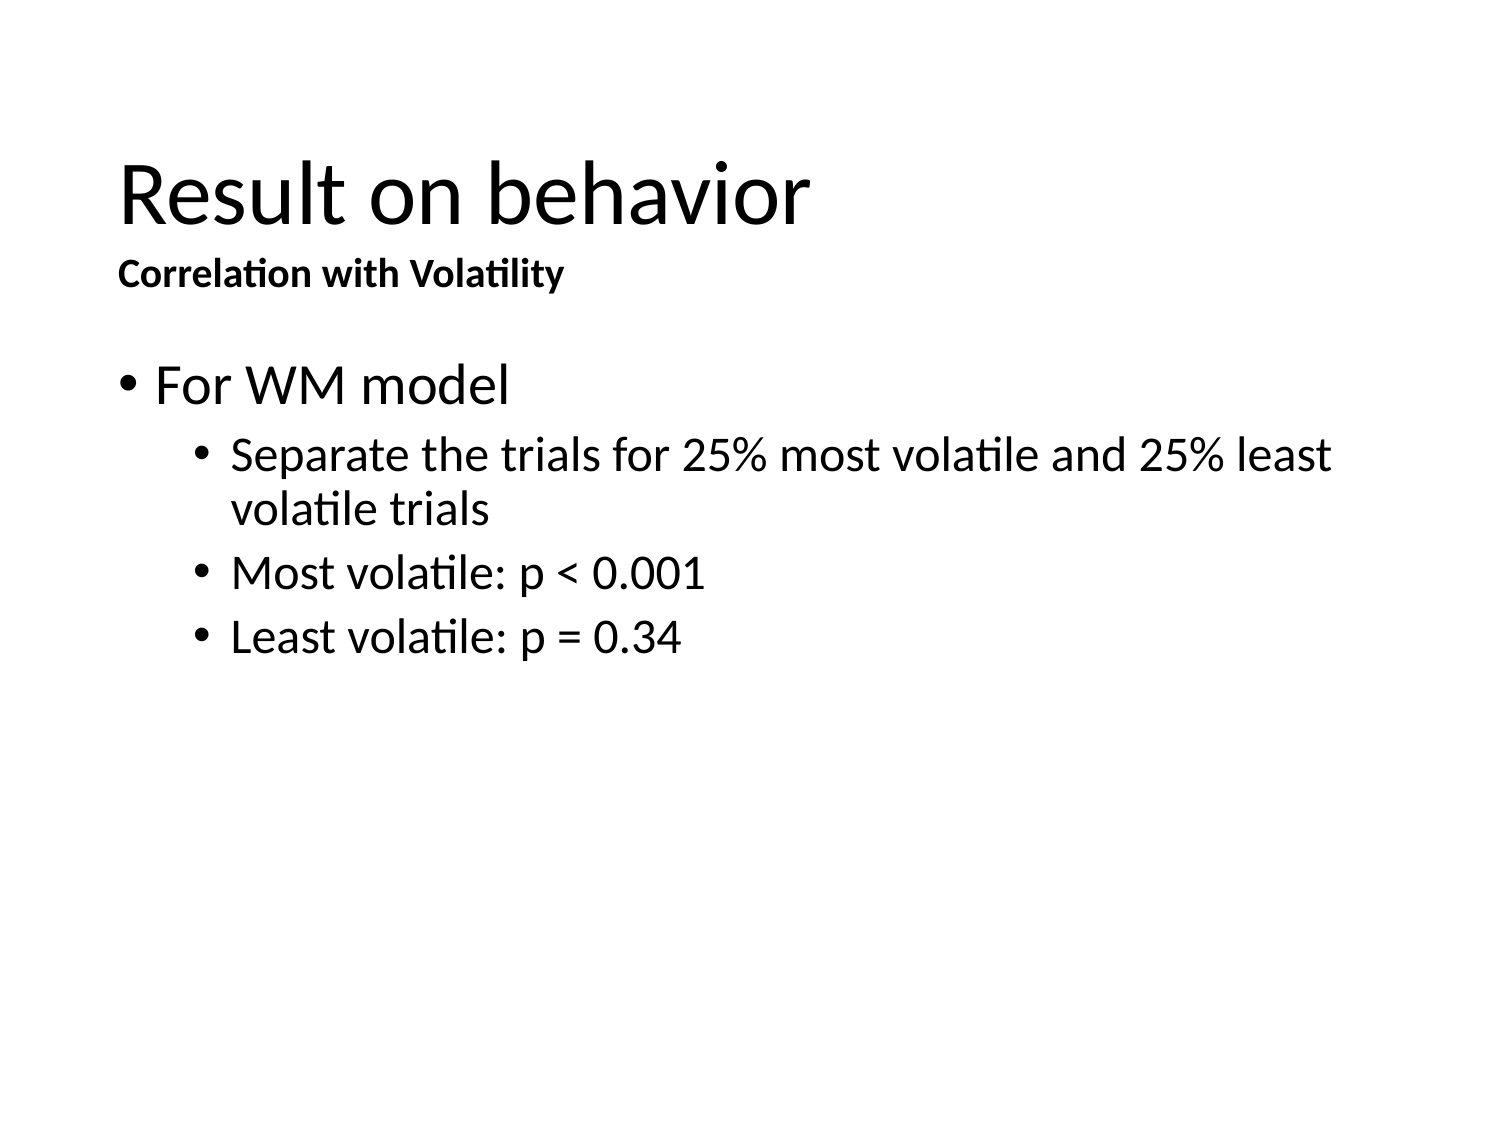

# Result on behavior
Correlation with Volatility
For WM model
Separate the trials for 25% most volatile and 25% least volatile trials
Most volatile: p < 0.001
Least volatile: p = 0.34